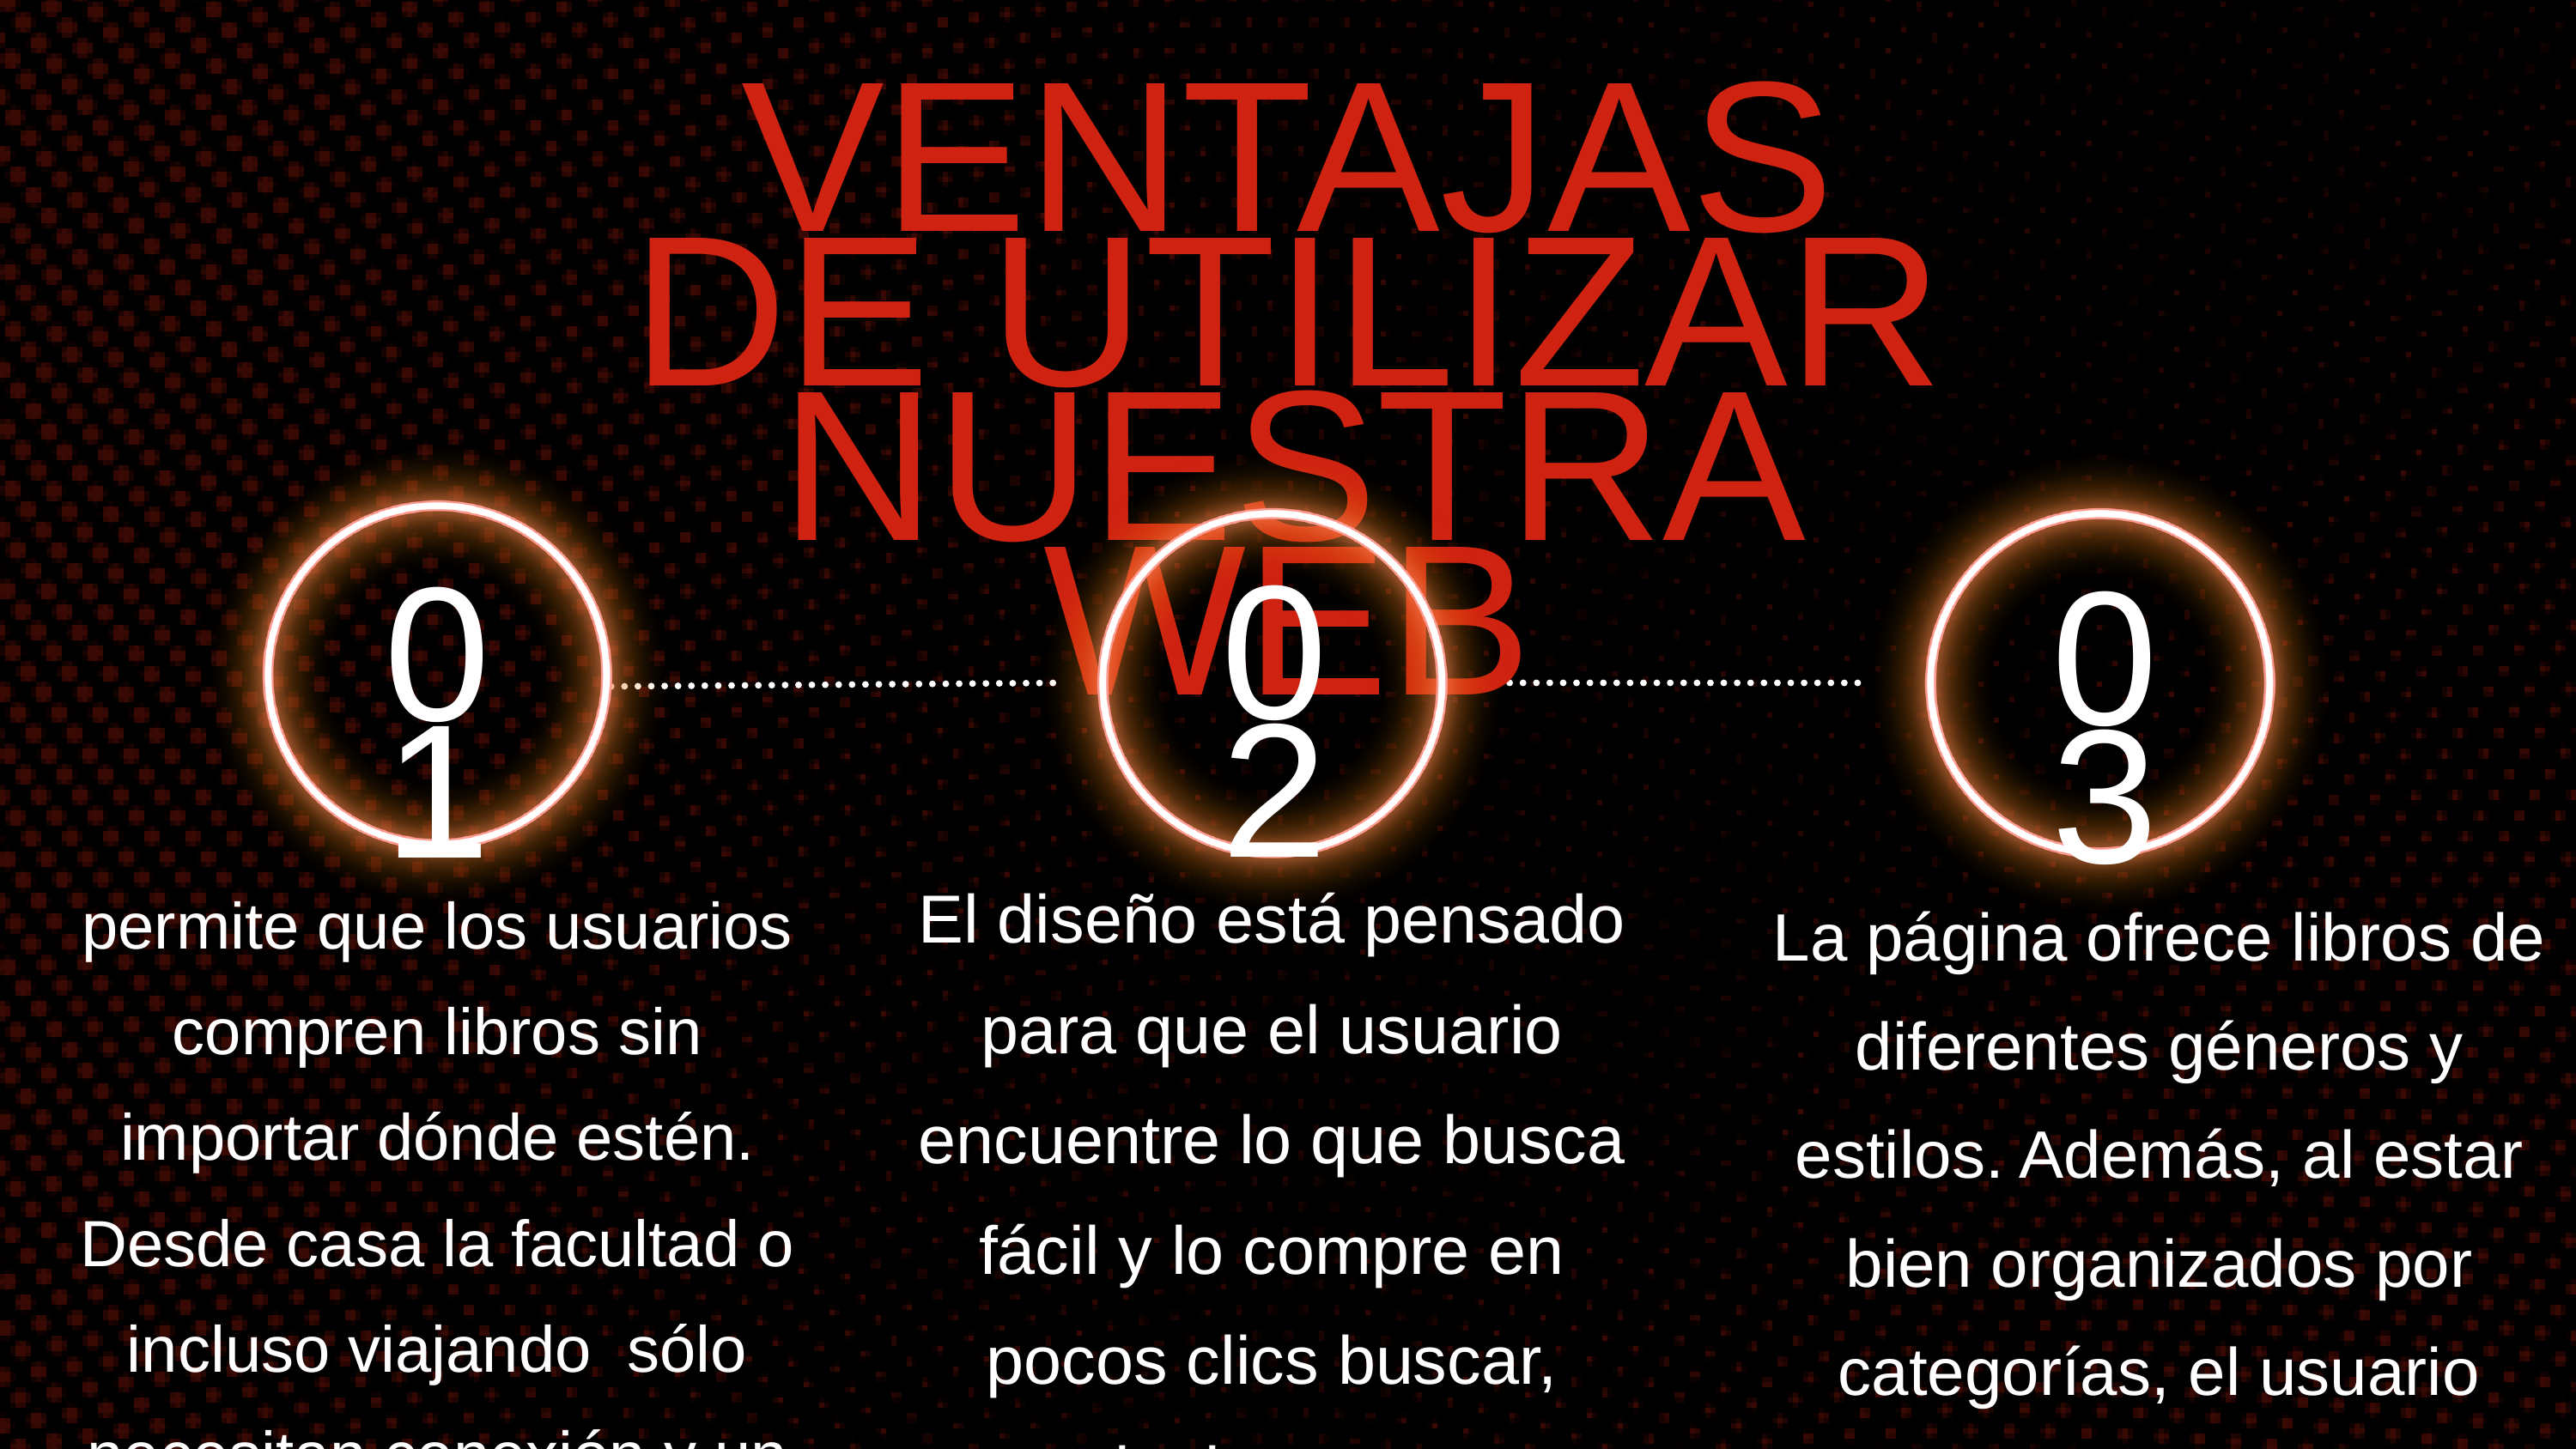

VENTAJAS DE UTILIZAR NUESTRA WEB

01

02

03

El diseño está pensado para que el usuario encuentre lo que busca fácil y lo compre en pocos clics buscar, elegir, pagar.
permite que los usuarios compren libros sin importar dónde estén. Desde casa la facultad o incluso viajando  sólo necesitan conexión y un celular o PC

La página ofrece libros de diferentes géneros y estilos. Además, al estar bien organizados por categorías, el usuario encuentra lo que le interesa sin perder tiempo.